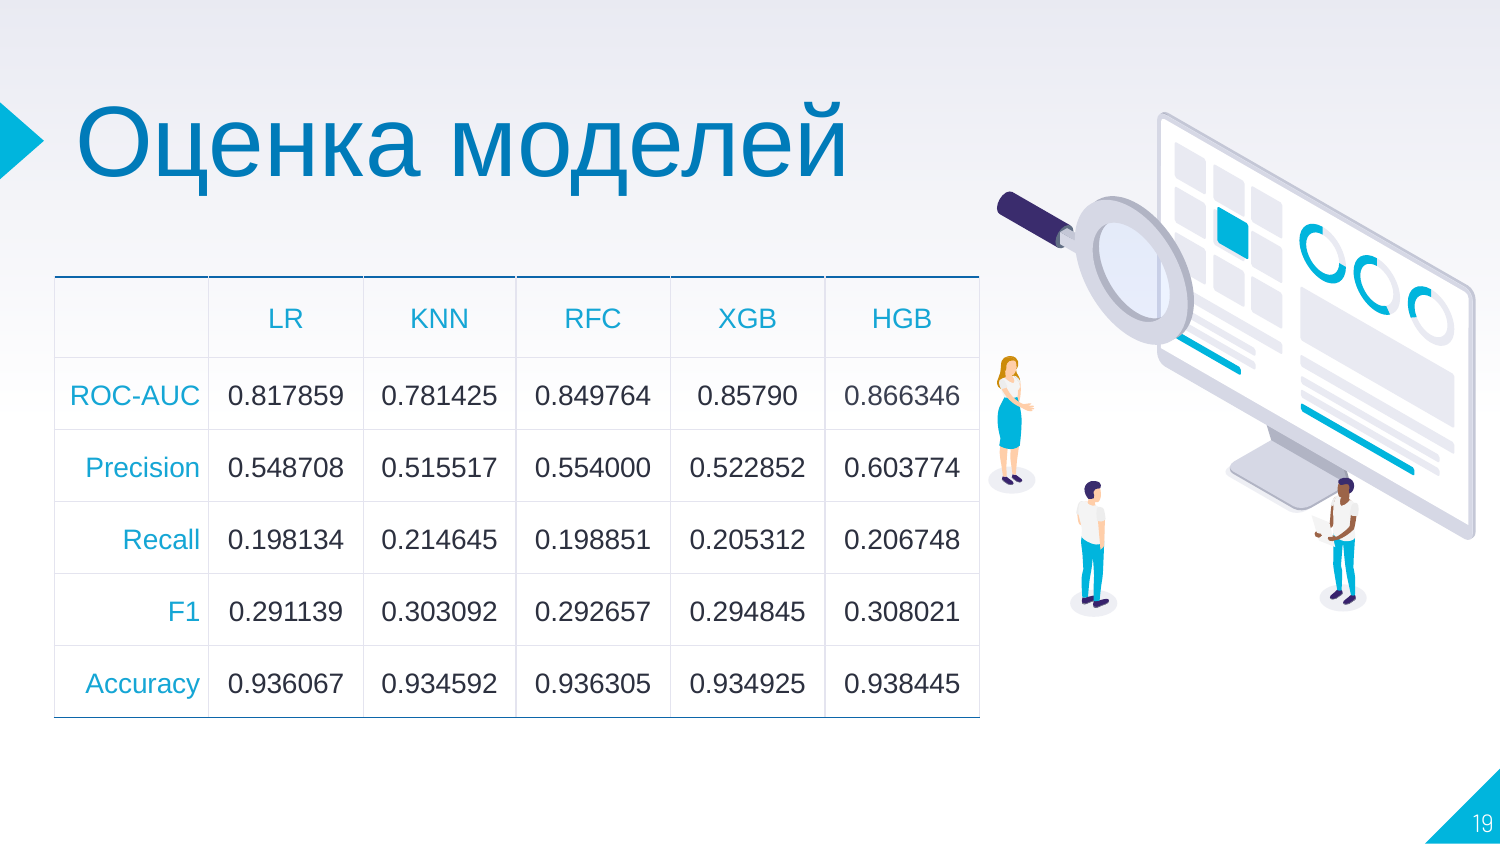

# Оценка моделей

|  | LR | KNN | RFC | XGB | HGB |
| --- | --- | --- | --- | --- | --- |
| ROC-AUC | 0.817859 | 0.781425 | 0.849764 | 0.85790 | 0.866346 |
| Precision | 0.548708 | 0.515517 | 0.554000 | 0.522852 | 0.603774 |
| Recall | 0.198134 | 0.214645 | 0.198851 | 0.205312 | 0.206748 |
| F1 | 0.291139 | 0.303092 | 0.292657 | 0.294845 | 0.308021 |
| Accuracy | 0.936067 | 0.934592 | 0.936305 | 0.934925 | 0.938445 |
19